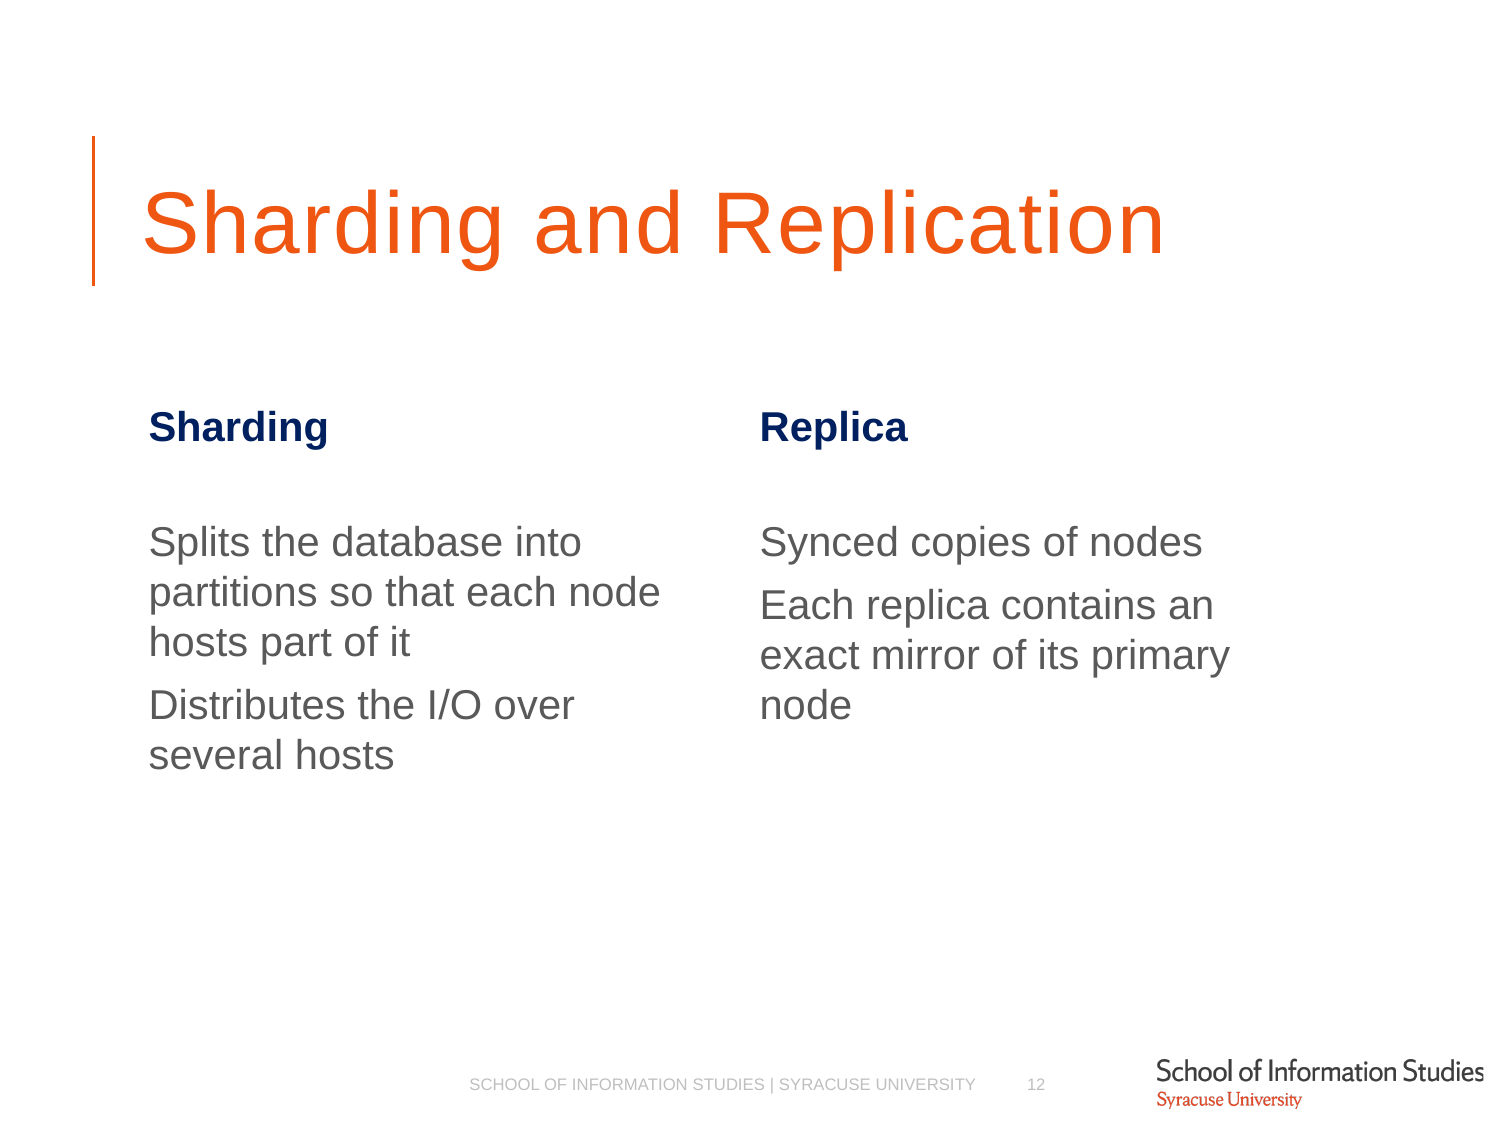

# Sharding and Replication
Sharding
Replica
Splits the database into partitions so that each node hosts part of it
Distributes the I/O over
several hosts
Synced copies of nodes
Each replica contains an exact mirror of its primary node
School of Information Studies | Syracuse University
12